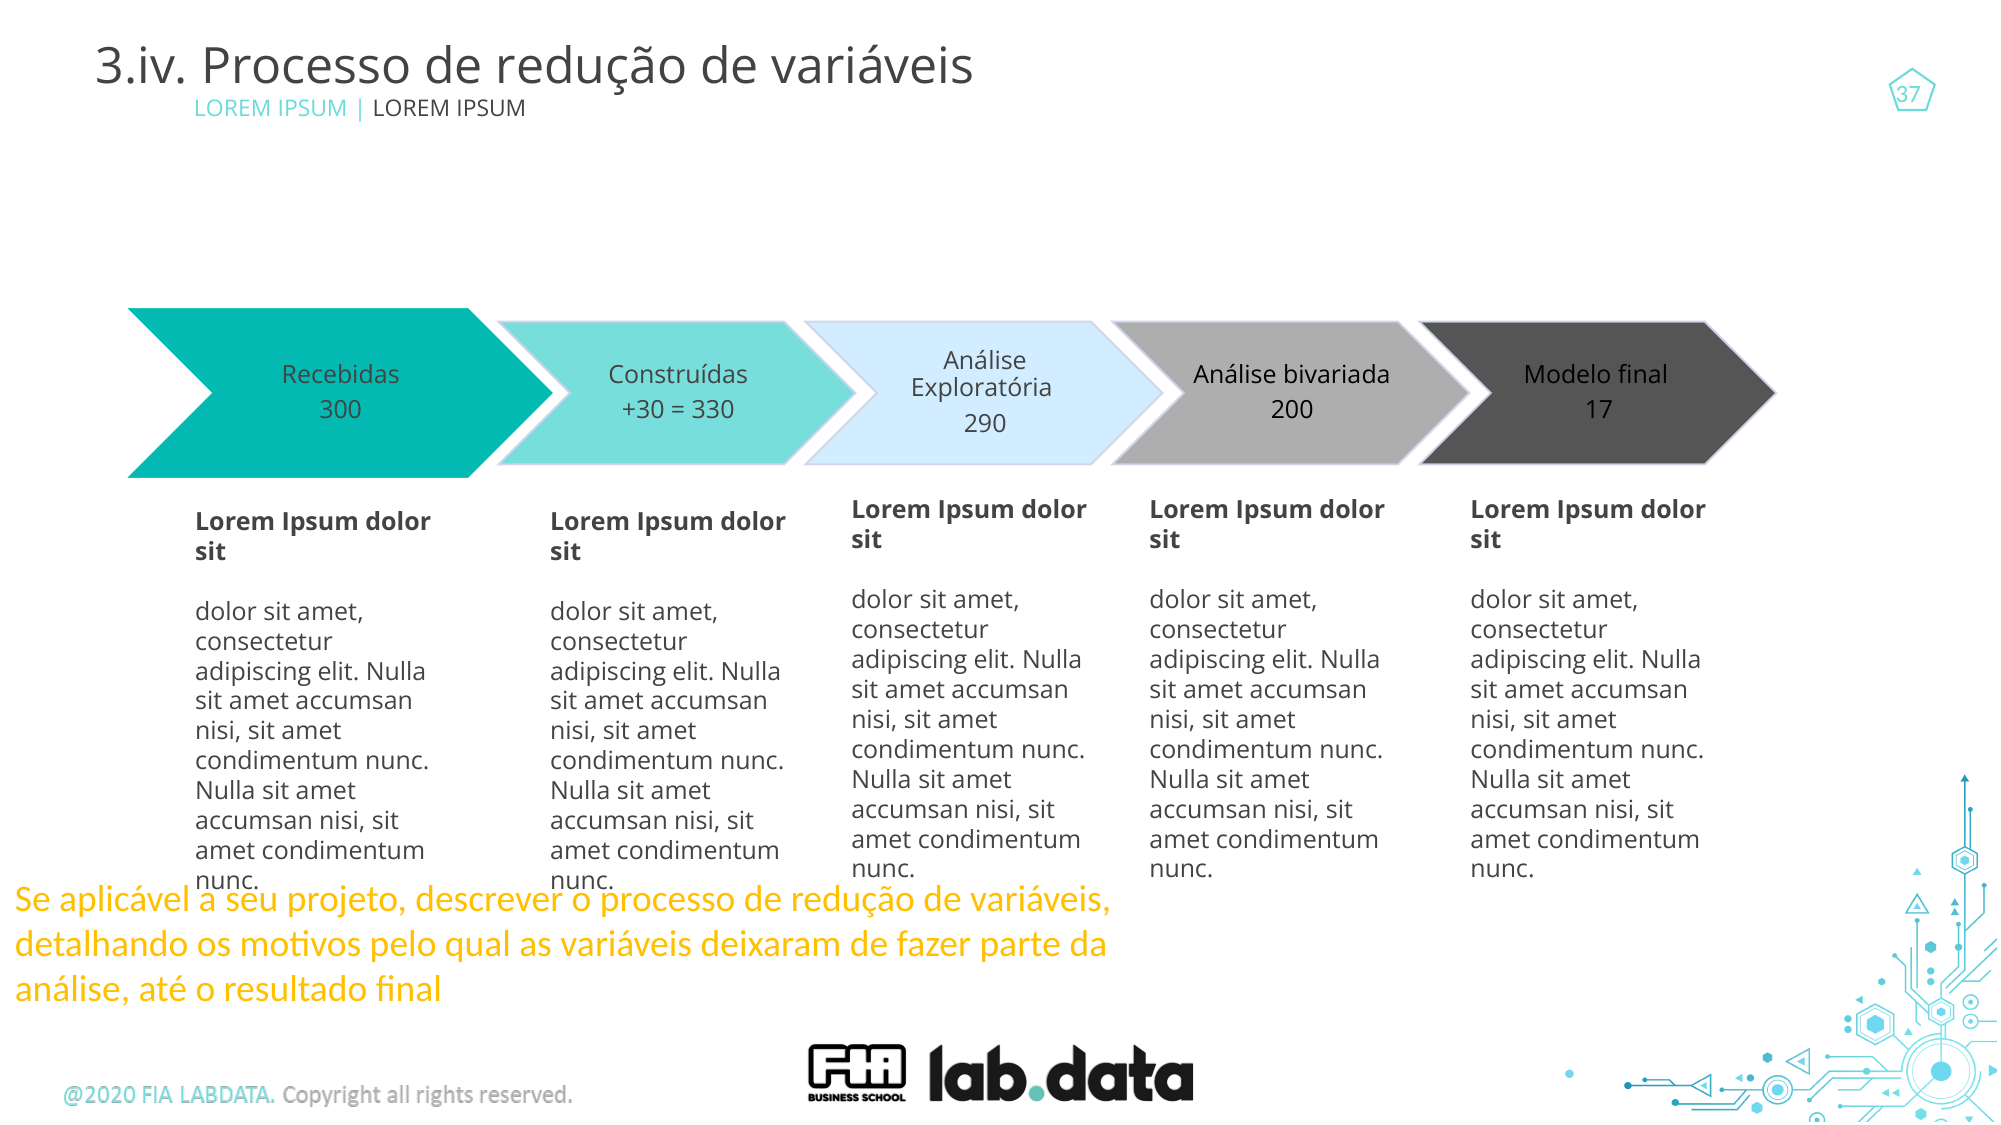

3.iv. Processo de redução de variáveis
                         LOREM IPSUM | LOREM IPSUM
Recebidas
300
Construídas
+30 = 330
Análise Exploratória
290
Análise bivariada
200
Modelo final
17
Lorem Ipsum dolor sit

dolor sit amet, consectetur adipiscing elit. Nulla sit amet accumsan nisi, sit amet condimentum nunc. Nulla sit amet accumsan nisi, sit amet condimentum nunc.

Lorem Ipsum dolor sit

dolor sit amet, consectetur adipiscing elit. Nulla sit amet accumsan nisi, sit amet condimentum nunc. Nulla sit amet accumsan nisi, sit amet condimentum nunc.

Lorem Ipsum dolor sit

dolor sit amet, consectetur adipiscing elit. Nulla sit amet accumsan nisi, sit amet condimentum nunc. Nulla sit amet accumsan nisi, sit amet condimentum nunc.

Lorem Ipsum dolor sit

dolor sit amet, consectetur adipiscing elit. Nulla sit amet accumsan nisi, sit amet condimentum nunc. Nulla sit amet accumsan nisi, sit amet condimentum nunc.

Lorem Ipsum dolor sit

dolor sit amet, consectetur adipiscing elit. Nulla sit amet accumsan nisi, sit amet condimentum nunc. Nulla sit amet accumsan nisi, sit amet condimentum nunc.

Se aplicável a seu projeto, descrever o processo de redução de variáveis, detalhando os motivos pelo qual as variáveis deixaram de fazer parte da análise, até o resultado final